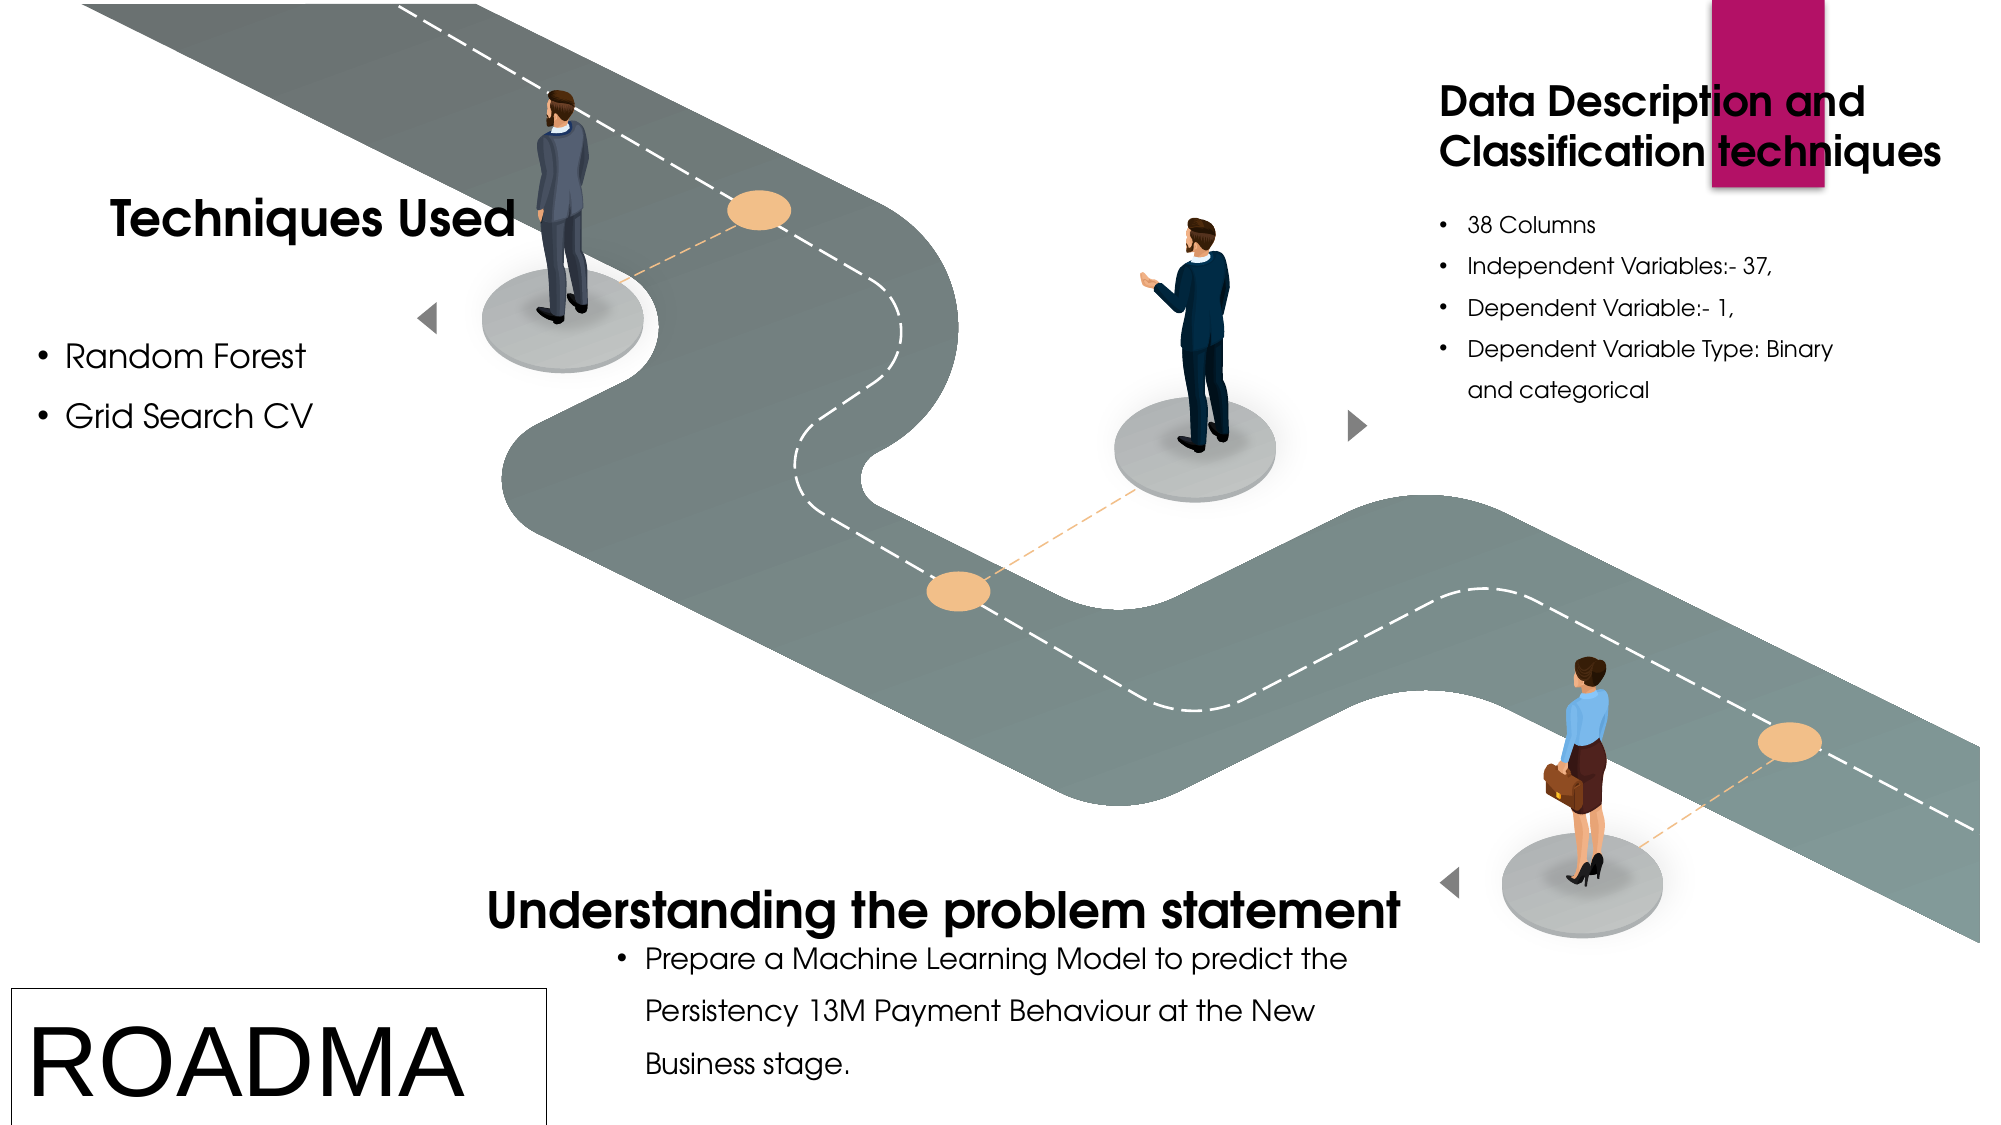

Data Description and
Classification techniques
38 Columns
Independent Variables:- 37,
Dependent Variable:- 1,
Dependent Variable Type: Binary and categorical

Techniques Used

Random Forest
Grid Search CV

Understanding the problem statement
Prepare a Machine Learning Model to predict the Persistency 13M Payment Behaviour at the New Business stage.

ROADMAP